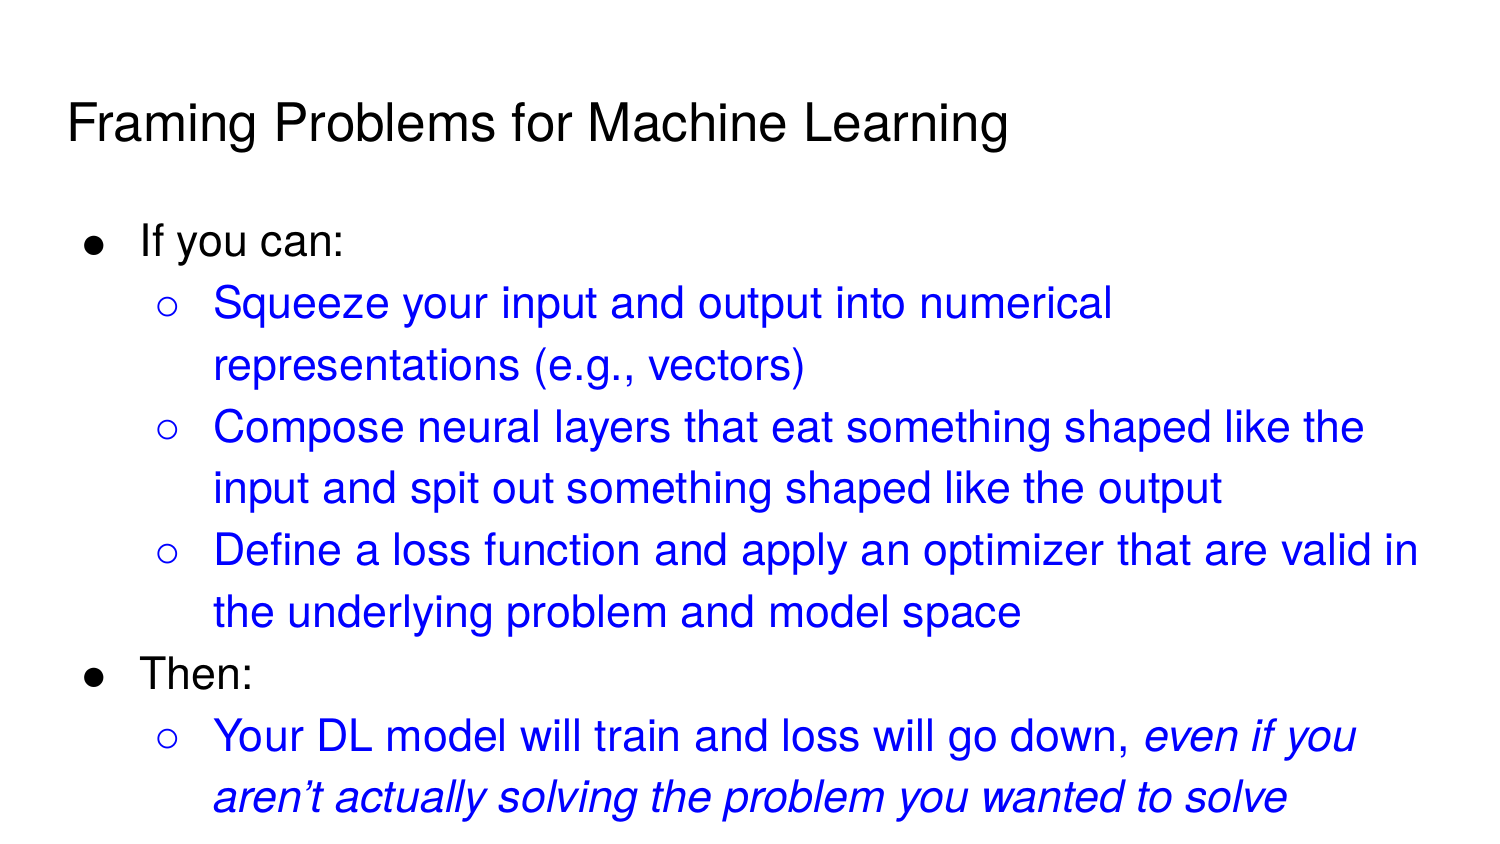

# Framing Problems for Machine Learning
If you can:
Squeeze your input and output into numerical representations (e.g., vectors)
Compose neural layers that eat something shaped like the input and spit out something shaped like the output
Define a loss function and apply an optimizer that are valid in the underlying problem and model space
Then:
Your DL model will train and loss will go down, even if you aren’t actually solving the problem you wanted to solve